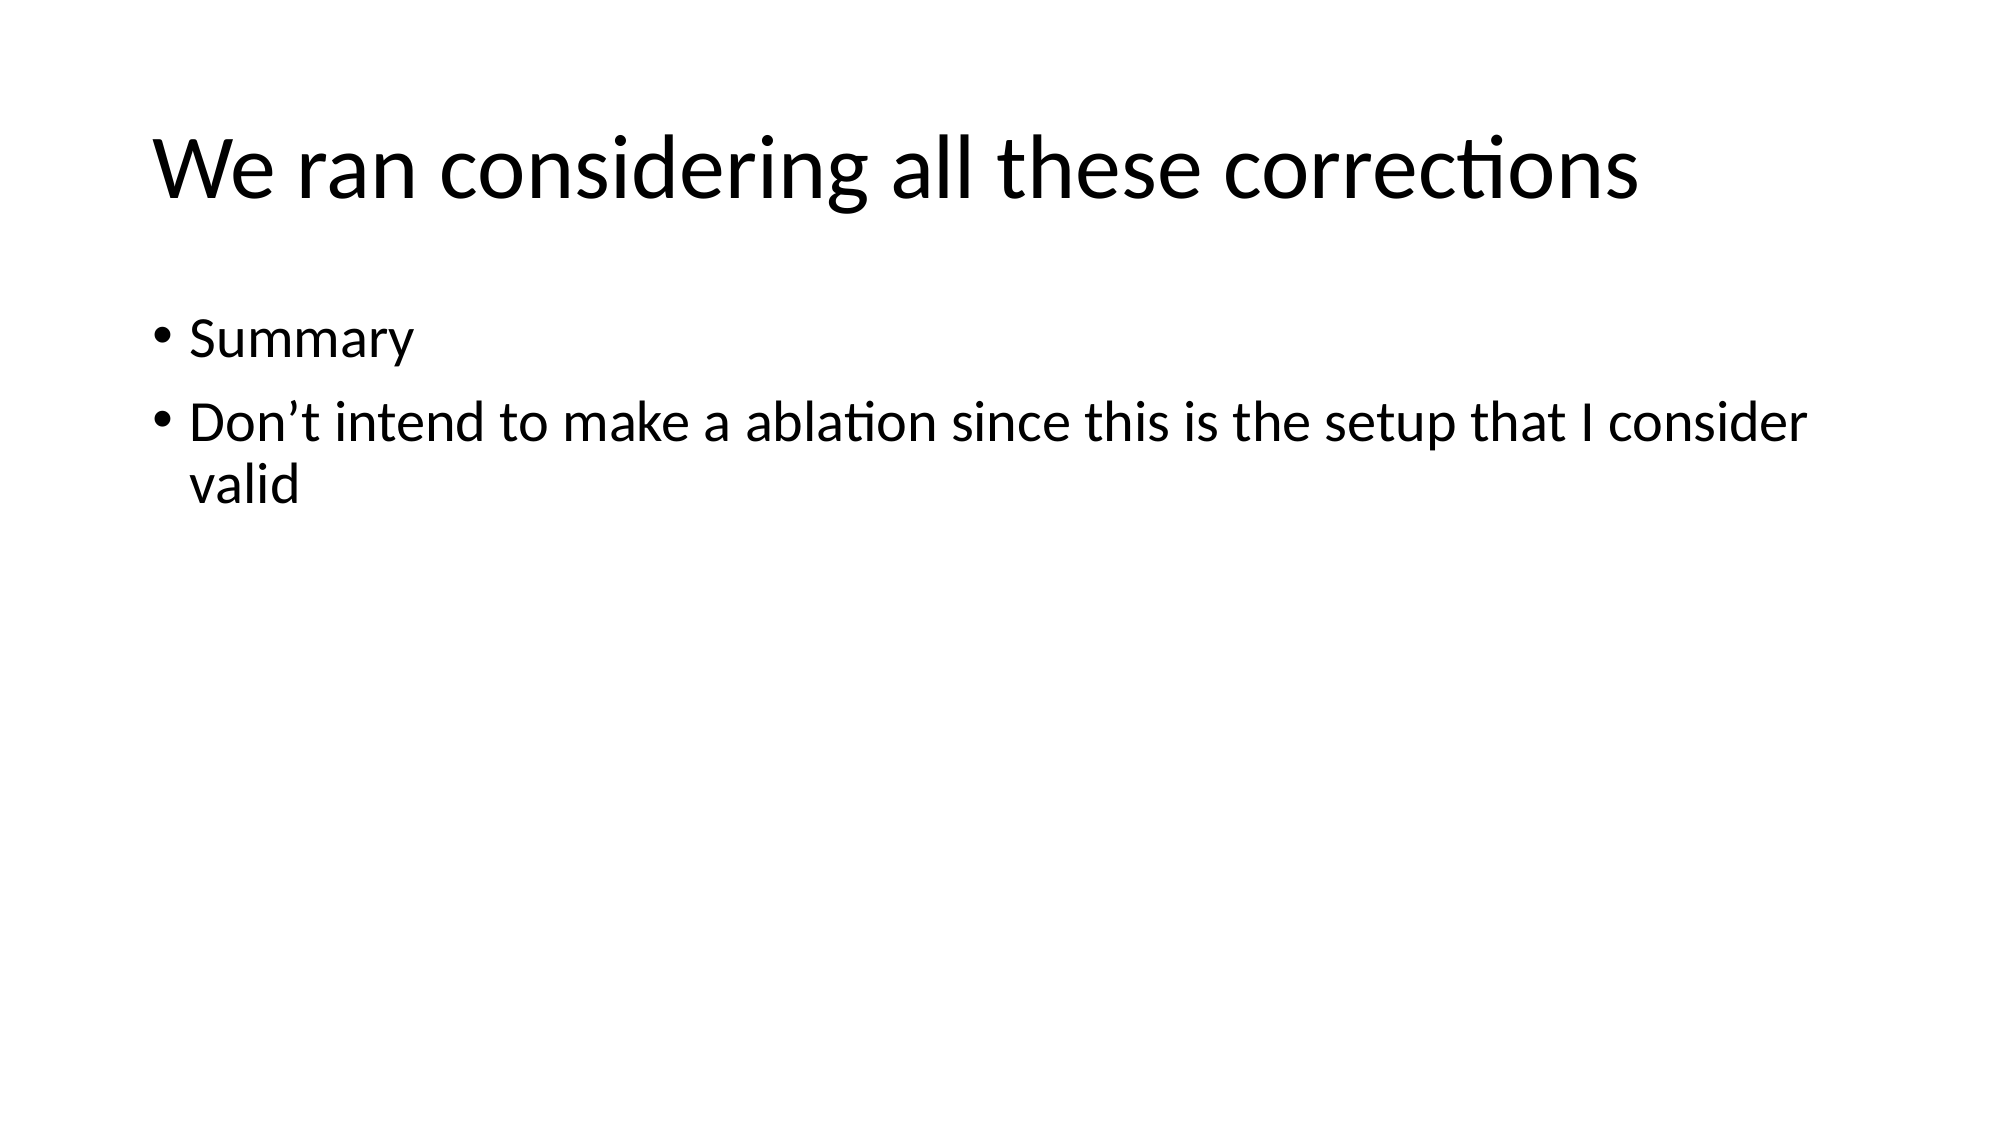

# We ran considering all these corrections
Summary
Don’t intend to make a ablation since this is the setup that I consider valid